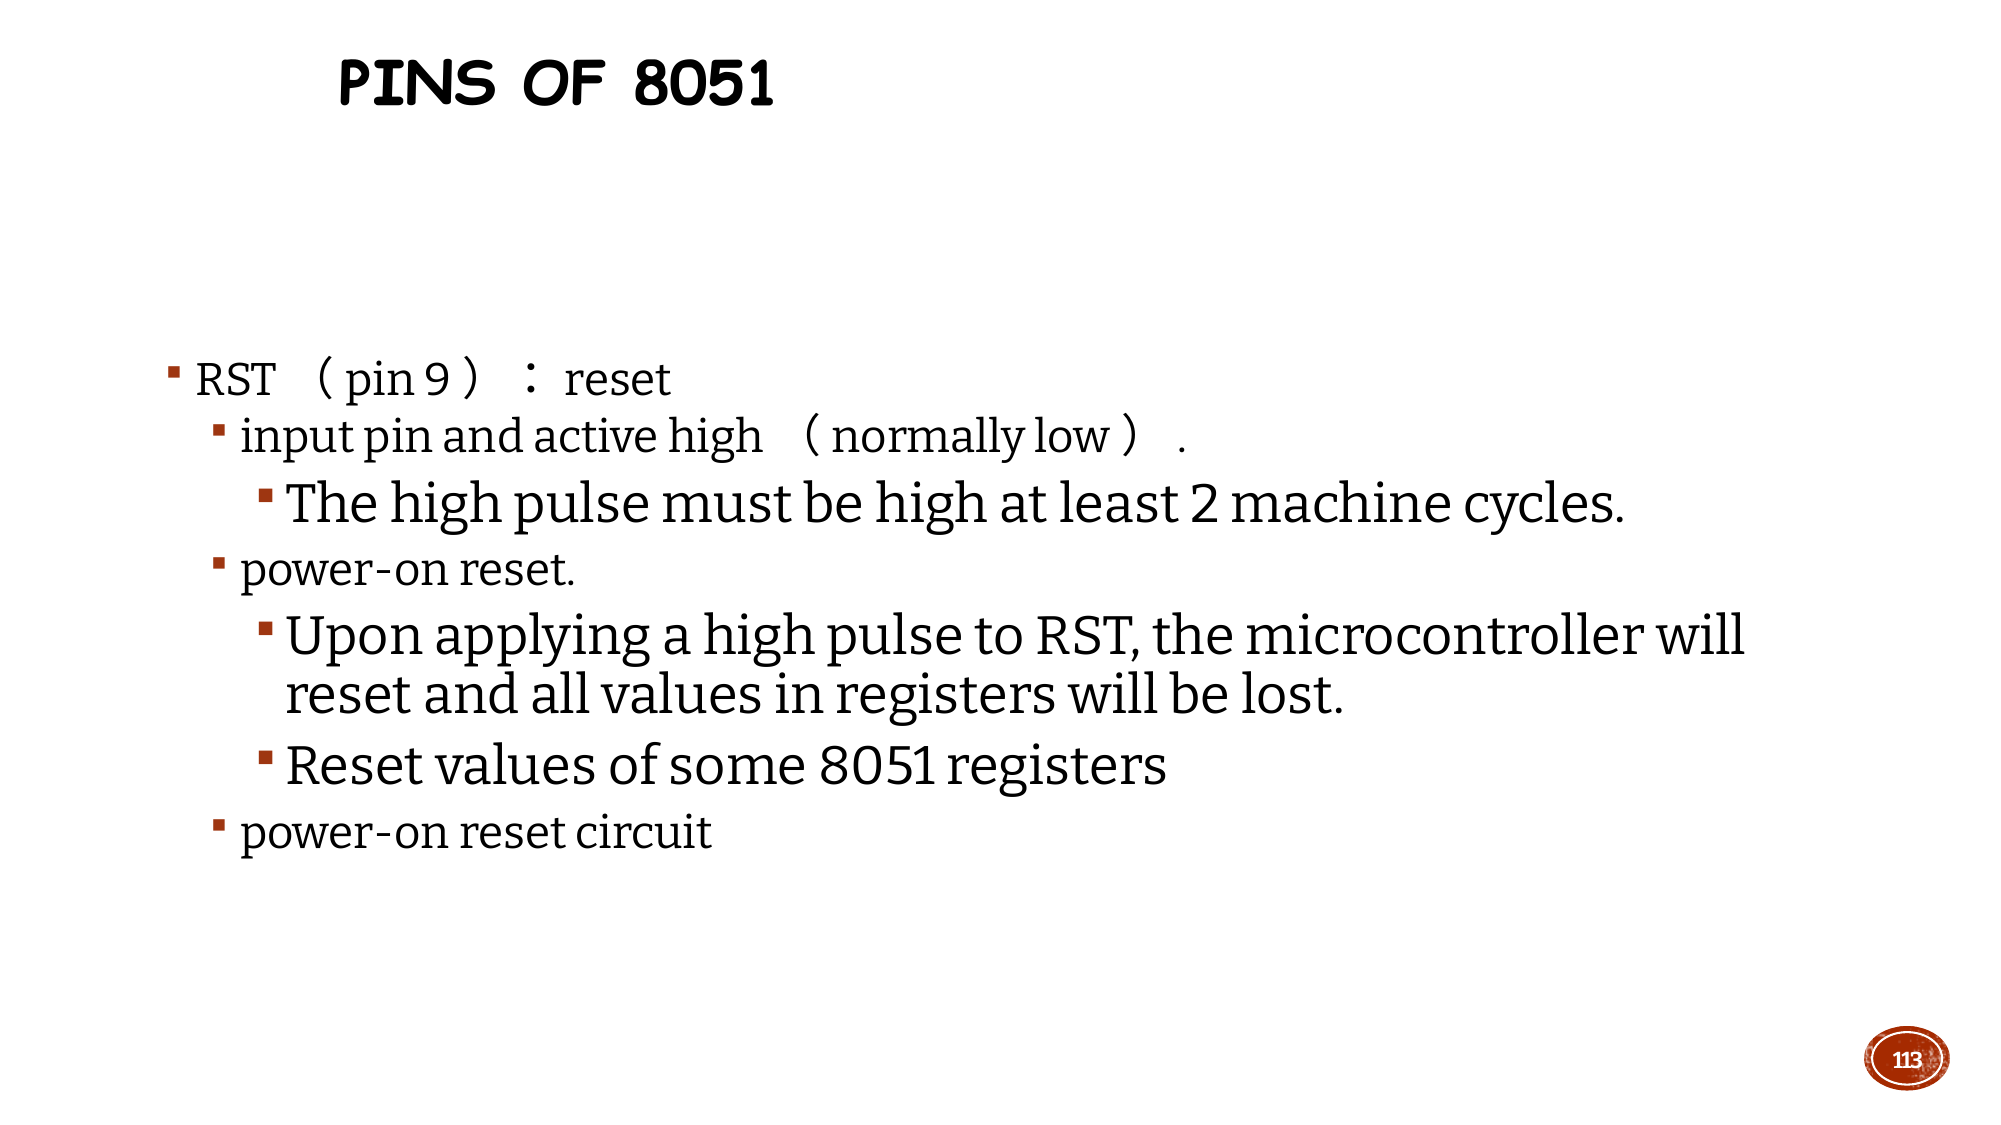

# Pins of 8051
RST（pin 9）：reset
input pin and active high（normally low）.
The high pulse must be high at least 2 machine cycles.
power-on reset.
Upon applying a high pulse to RST, the microcontroller will reset and all values in registers will be lost.
Reset values of some 8051 registers
power-on reset circuit

113